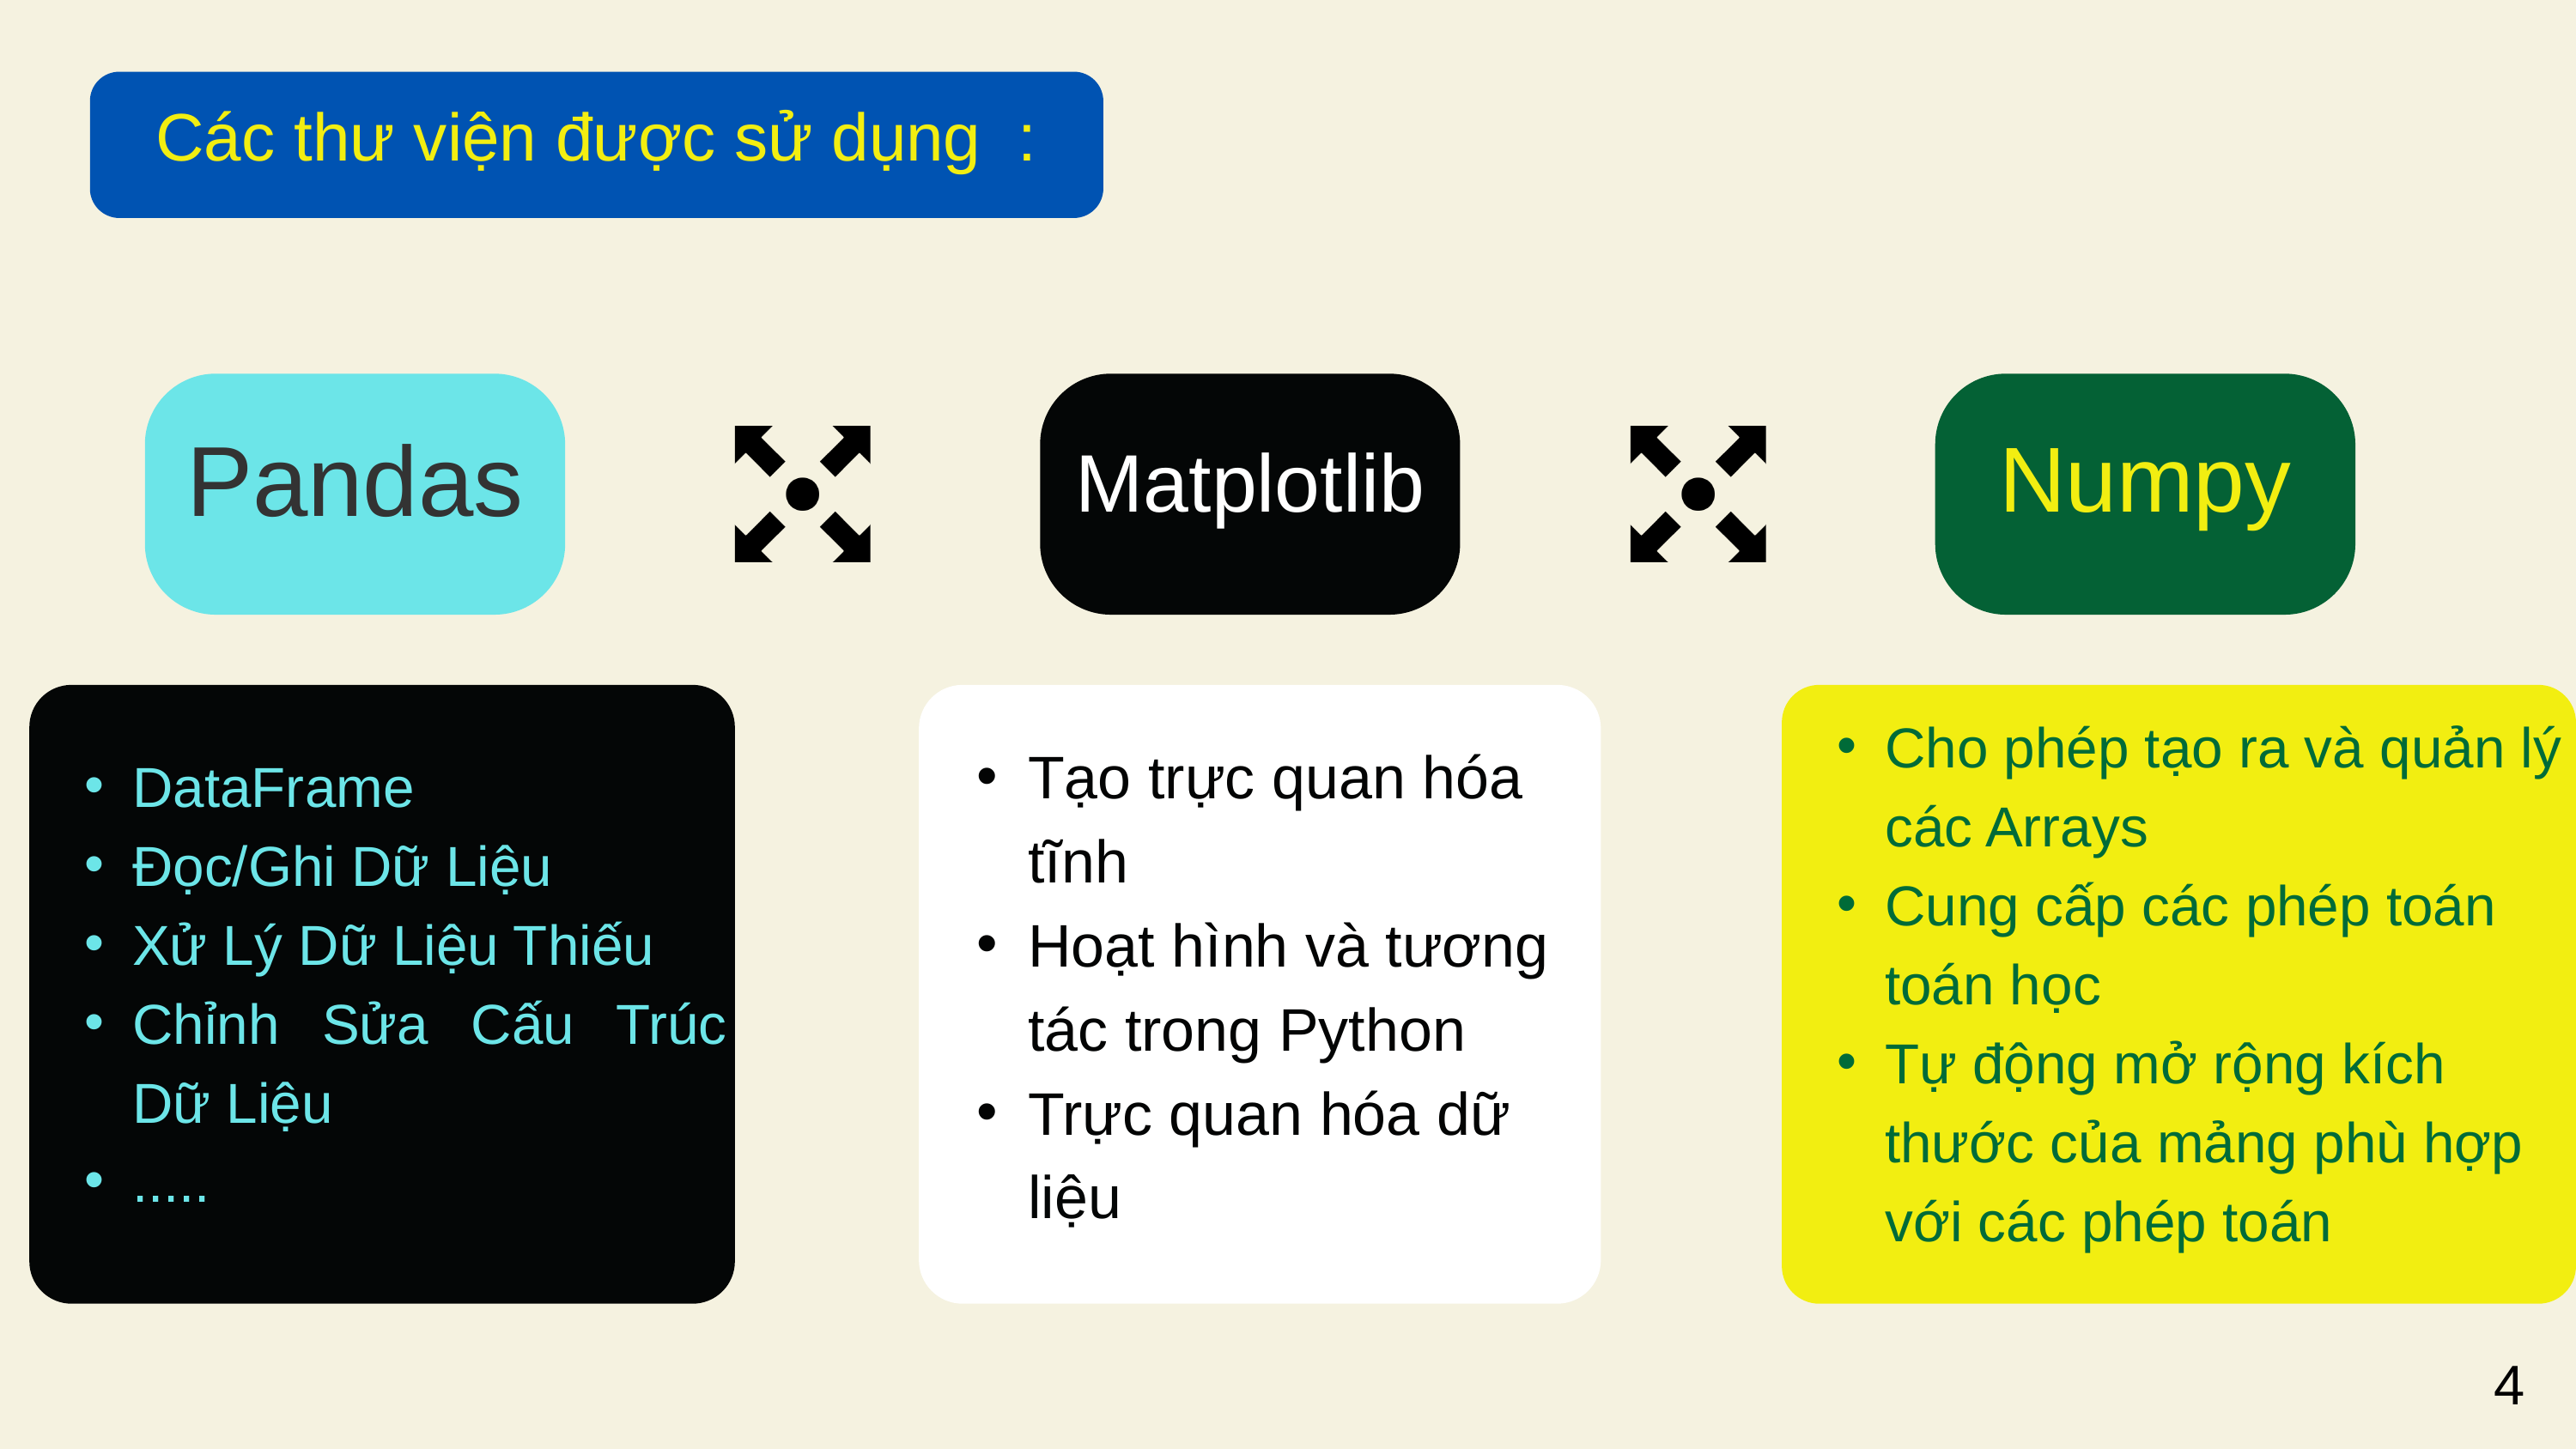

Các thư viện được sử dụng  :

Pandas

Matplotlib

Numpy

DataFrame
Đọc/Ghi Dữ Liệu
Xử Lý Dữ Liệu Thiếu
Chỉnh Sửa Cấu Trúc Dữ Liệu
.....

Tạo trực quan hóa tĩnh
Hoạt hình và tương tác trong Python
Trực quan hóa dữ liệu

Cho phép tạo ra và quản lý các Arrays
Cung cấp các phép toán toán học
Tự động mở rộng kích thước của mảng phù hợp với các phép toán
4